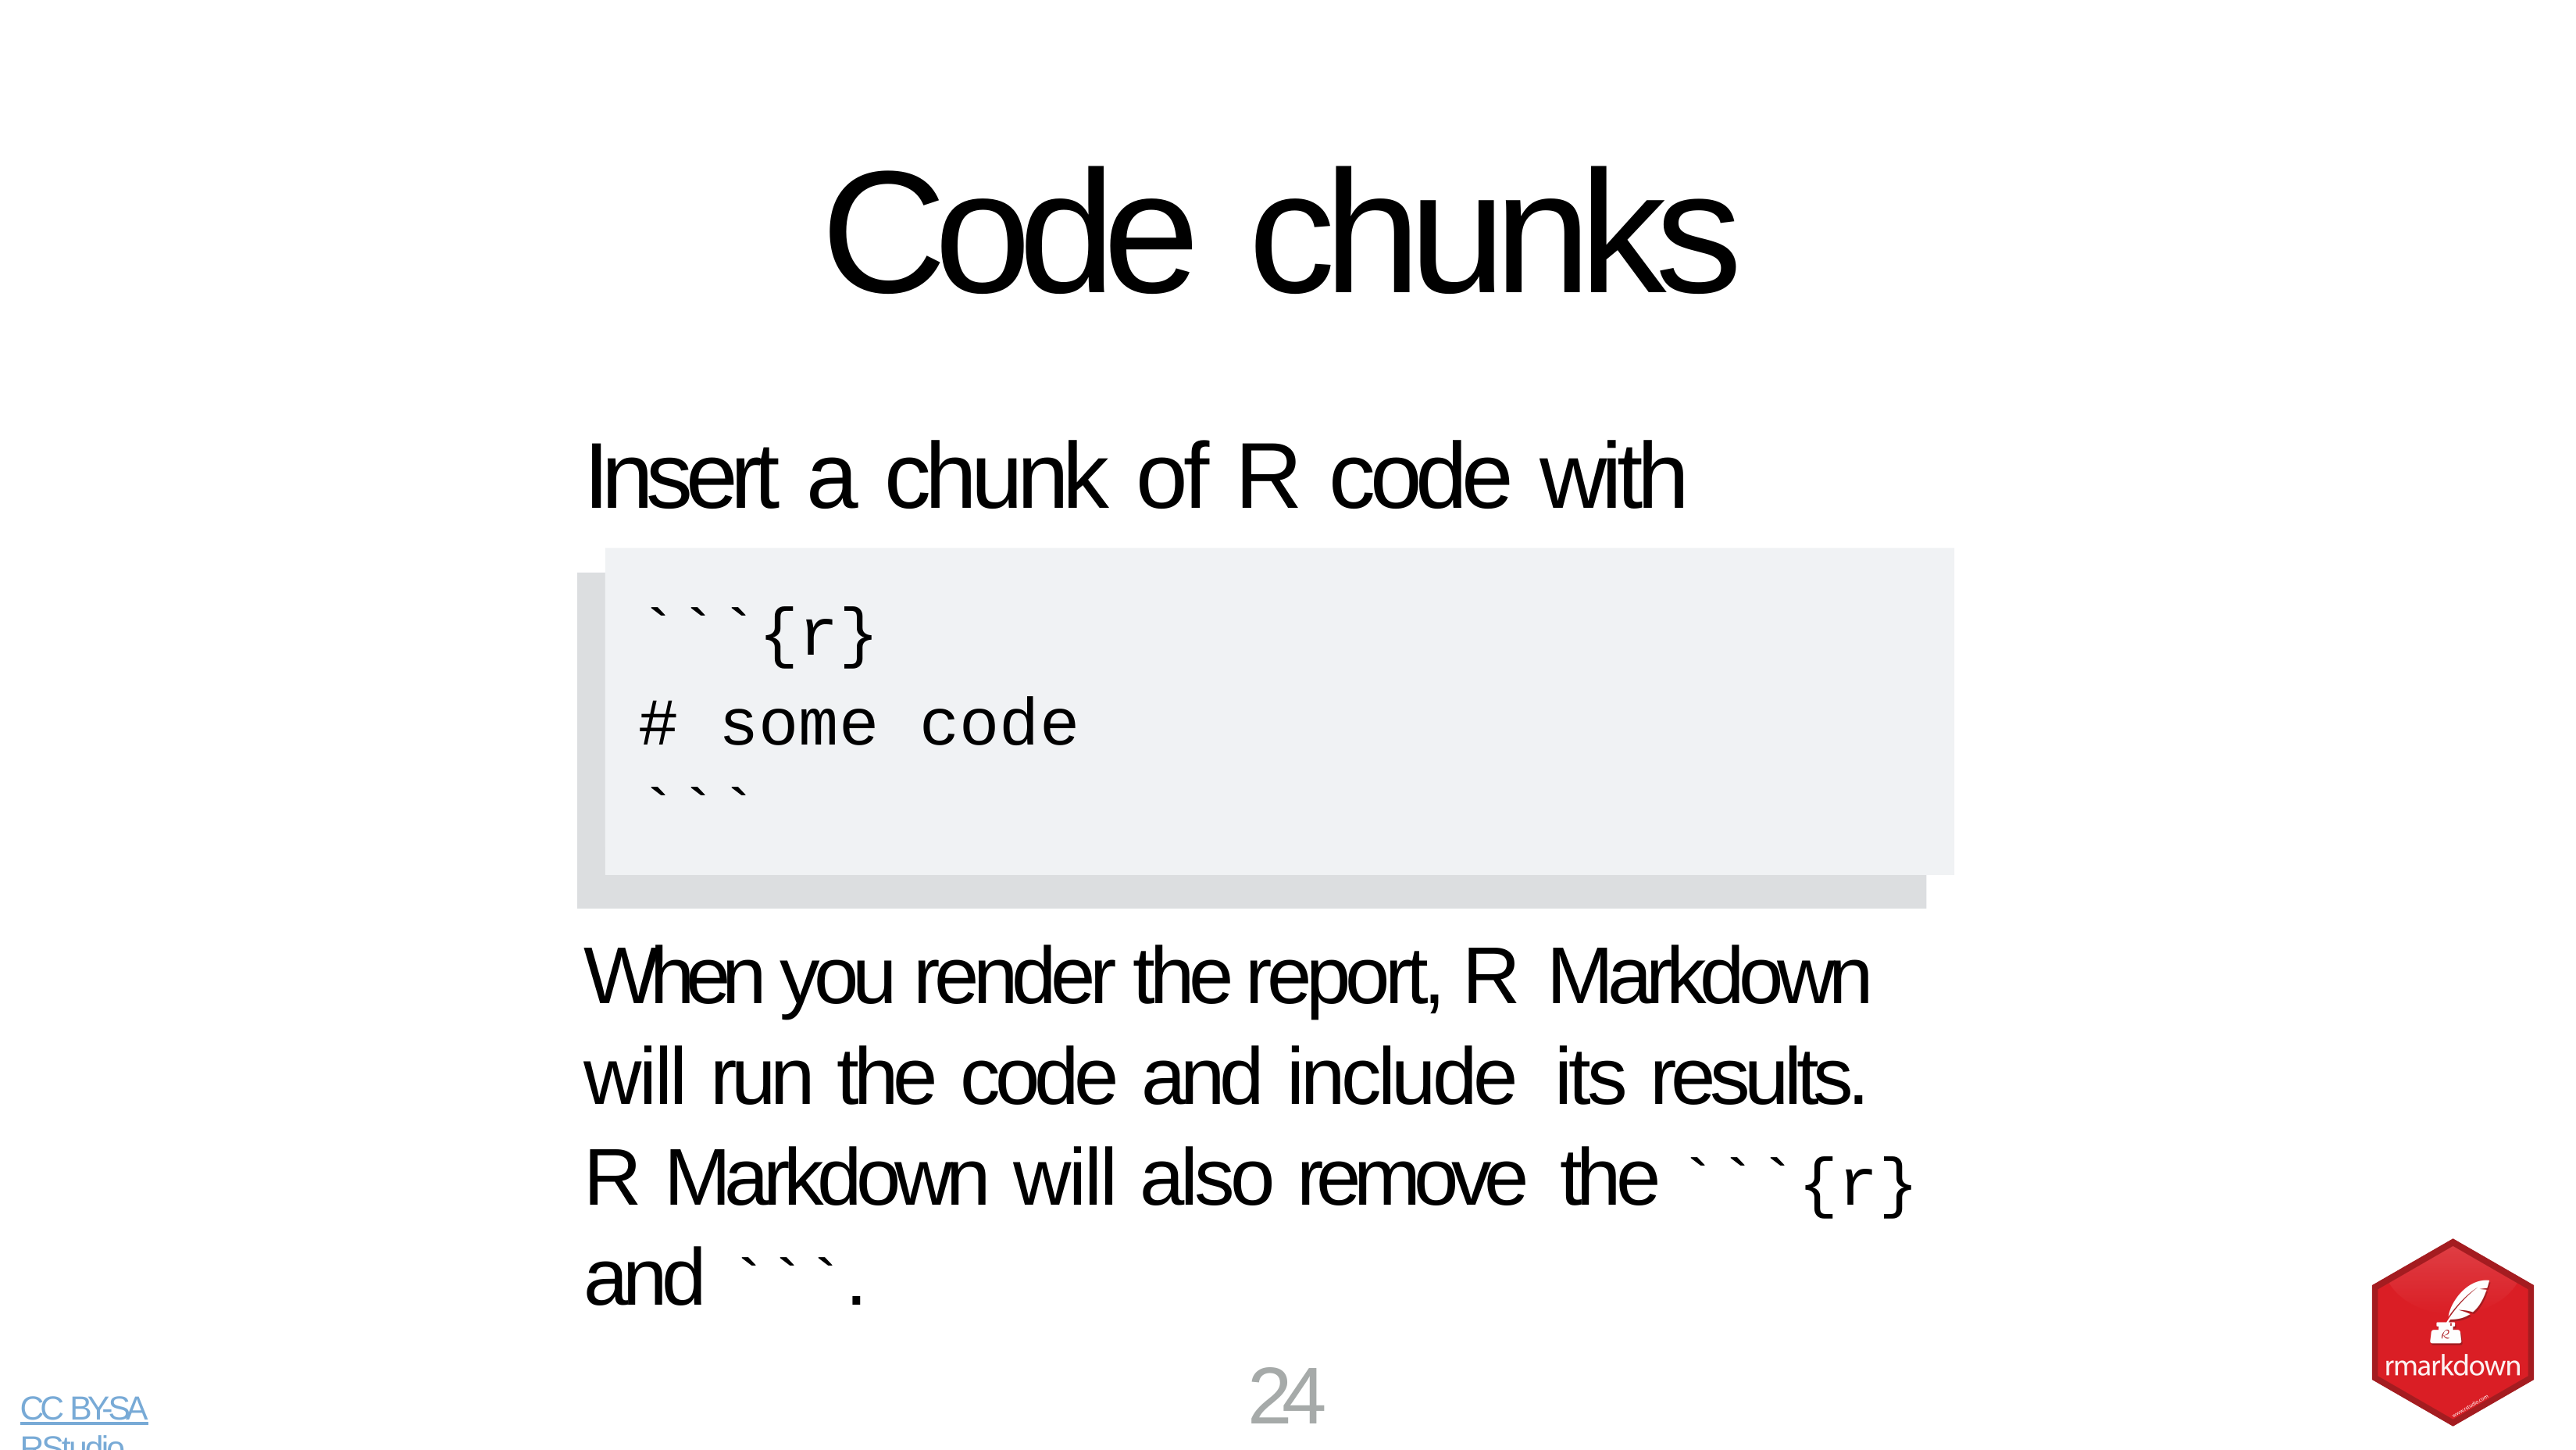

# Code chunks
Insert a chunk of R code with

```{r}
# some code
```
When you render the report, R  Markdown will run the code and include  its results. R Markdown will also remove  the ```{r} and ```.
24

CC BY-SA RStudio